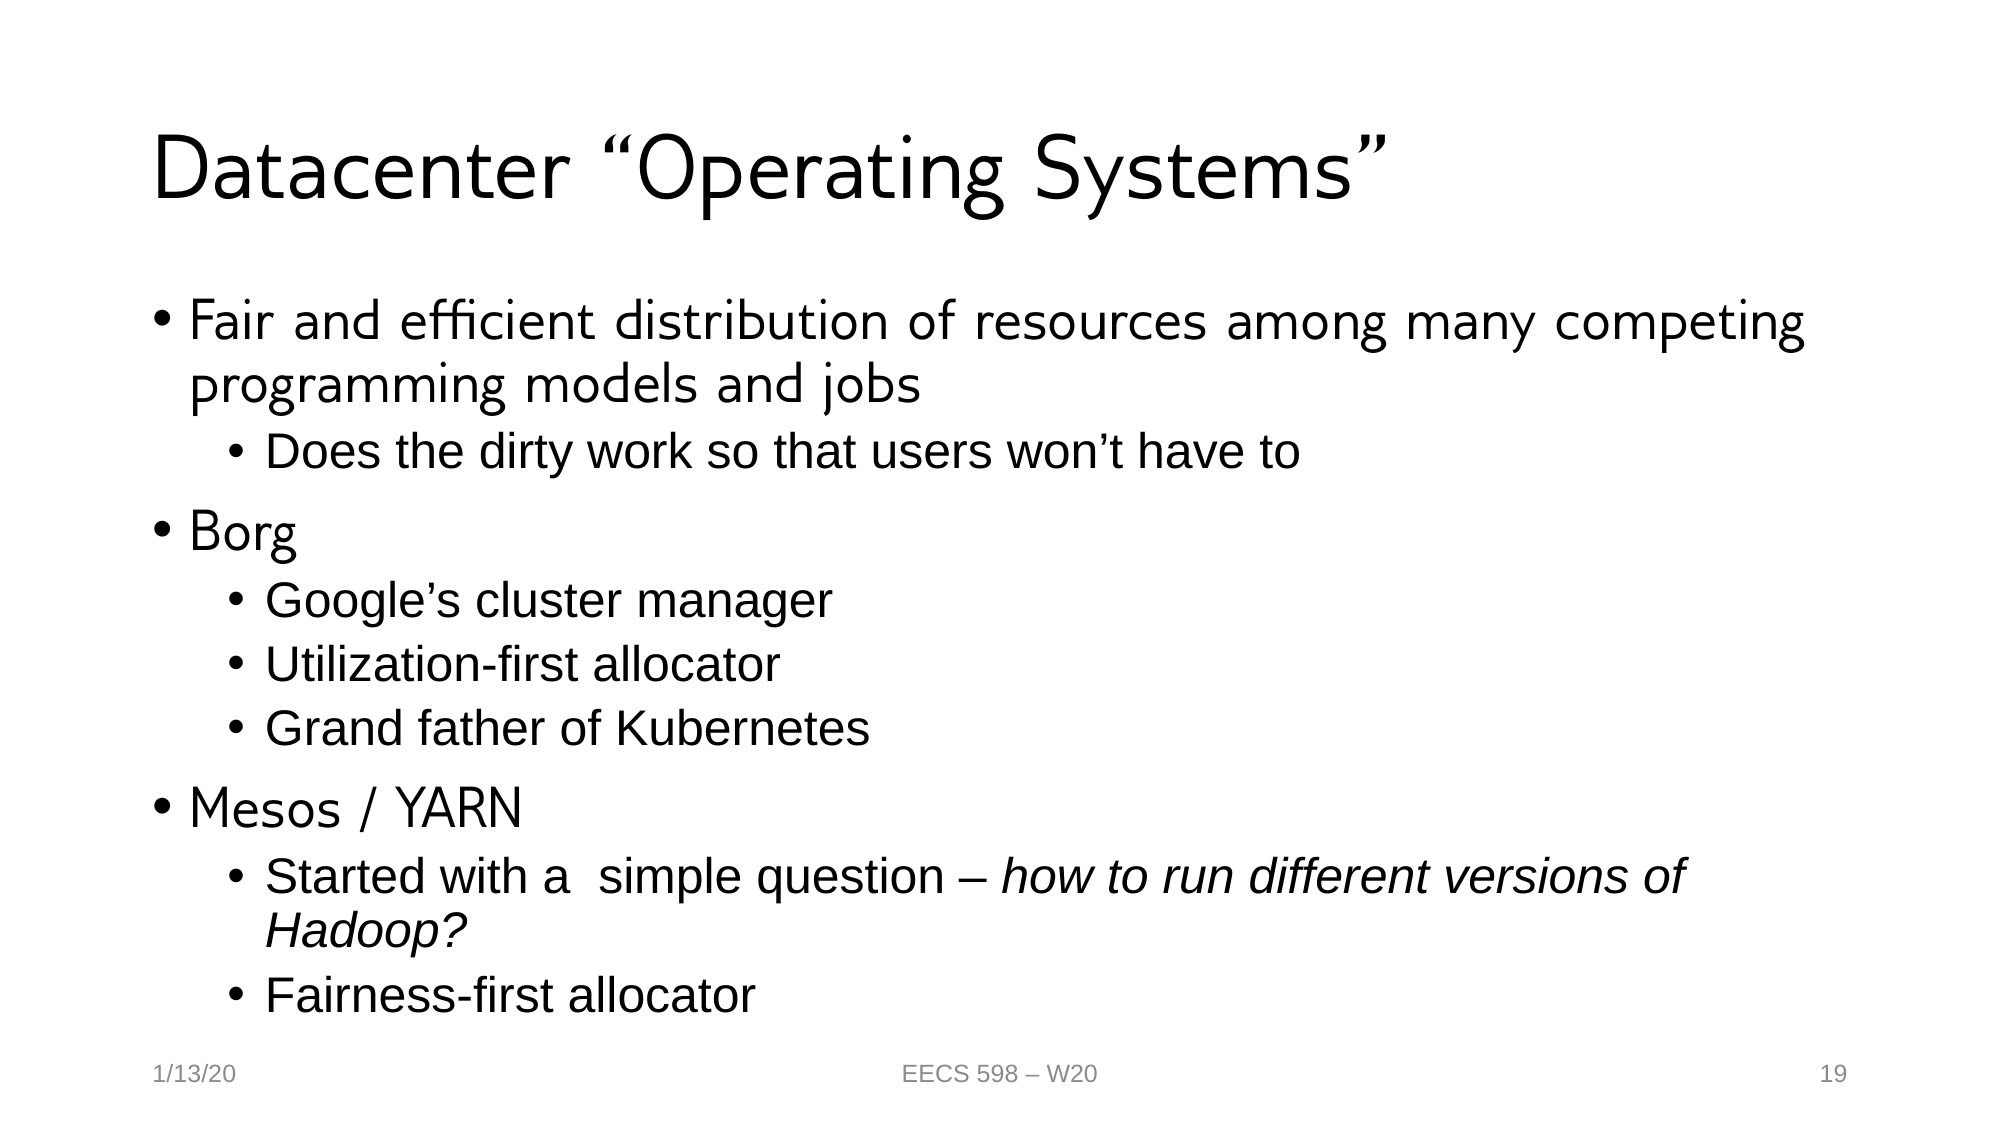

# Datacenter “Operating Systems”
Fair and efficient distribution of resources among many competing programming models and jobs
Does the dirty work so that users won’t have to
Borg
Google’s cluster manager
Utilization-first allocator
Grand father of Kubernetes
Mesos / YARN
Started with a  simple question – how to run different versions of Hadoop?
Fairness-first allocator
1/13/20
EECS 598 – W20
19